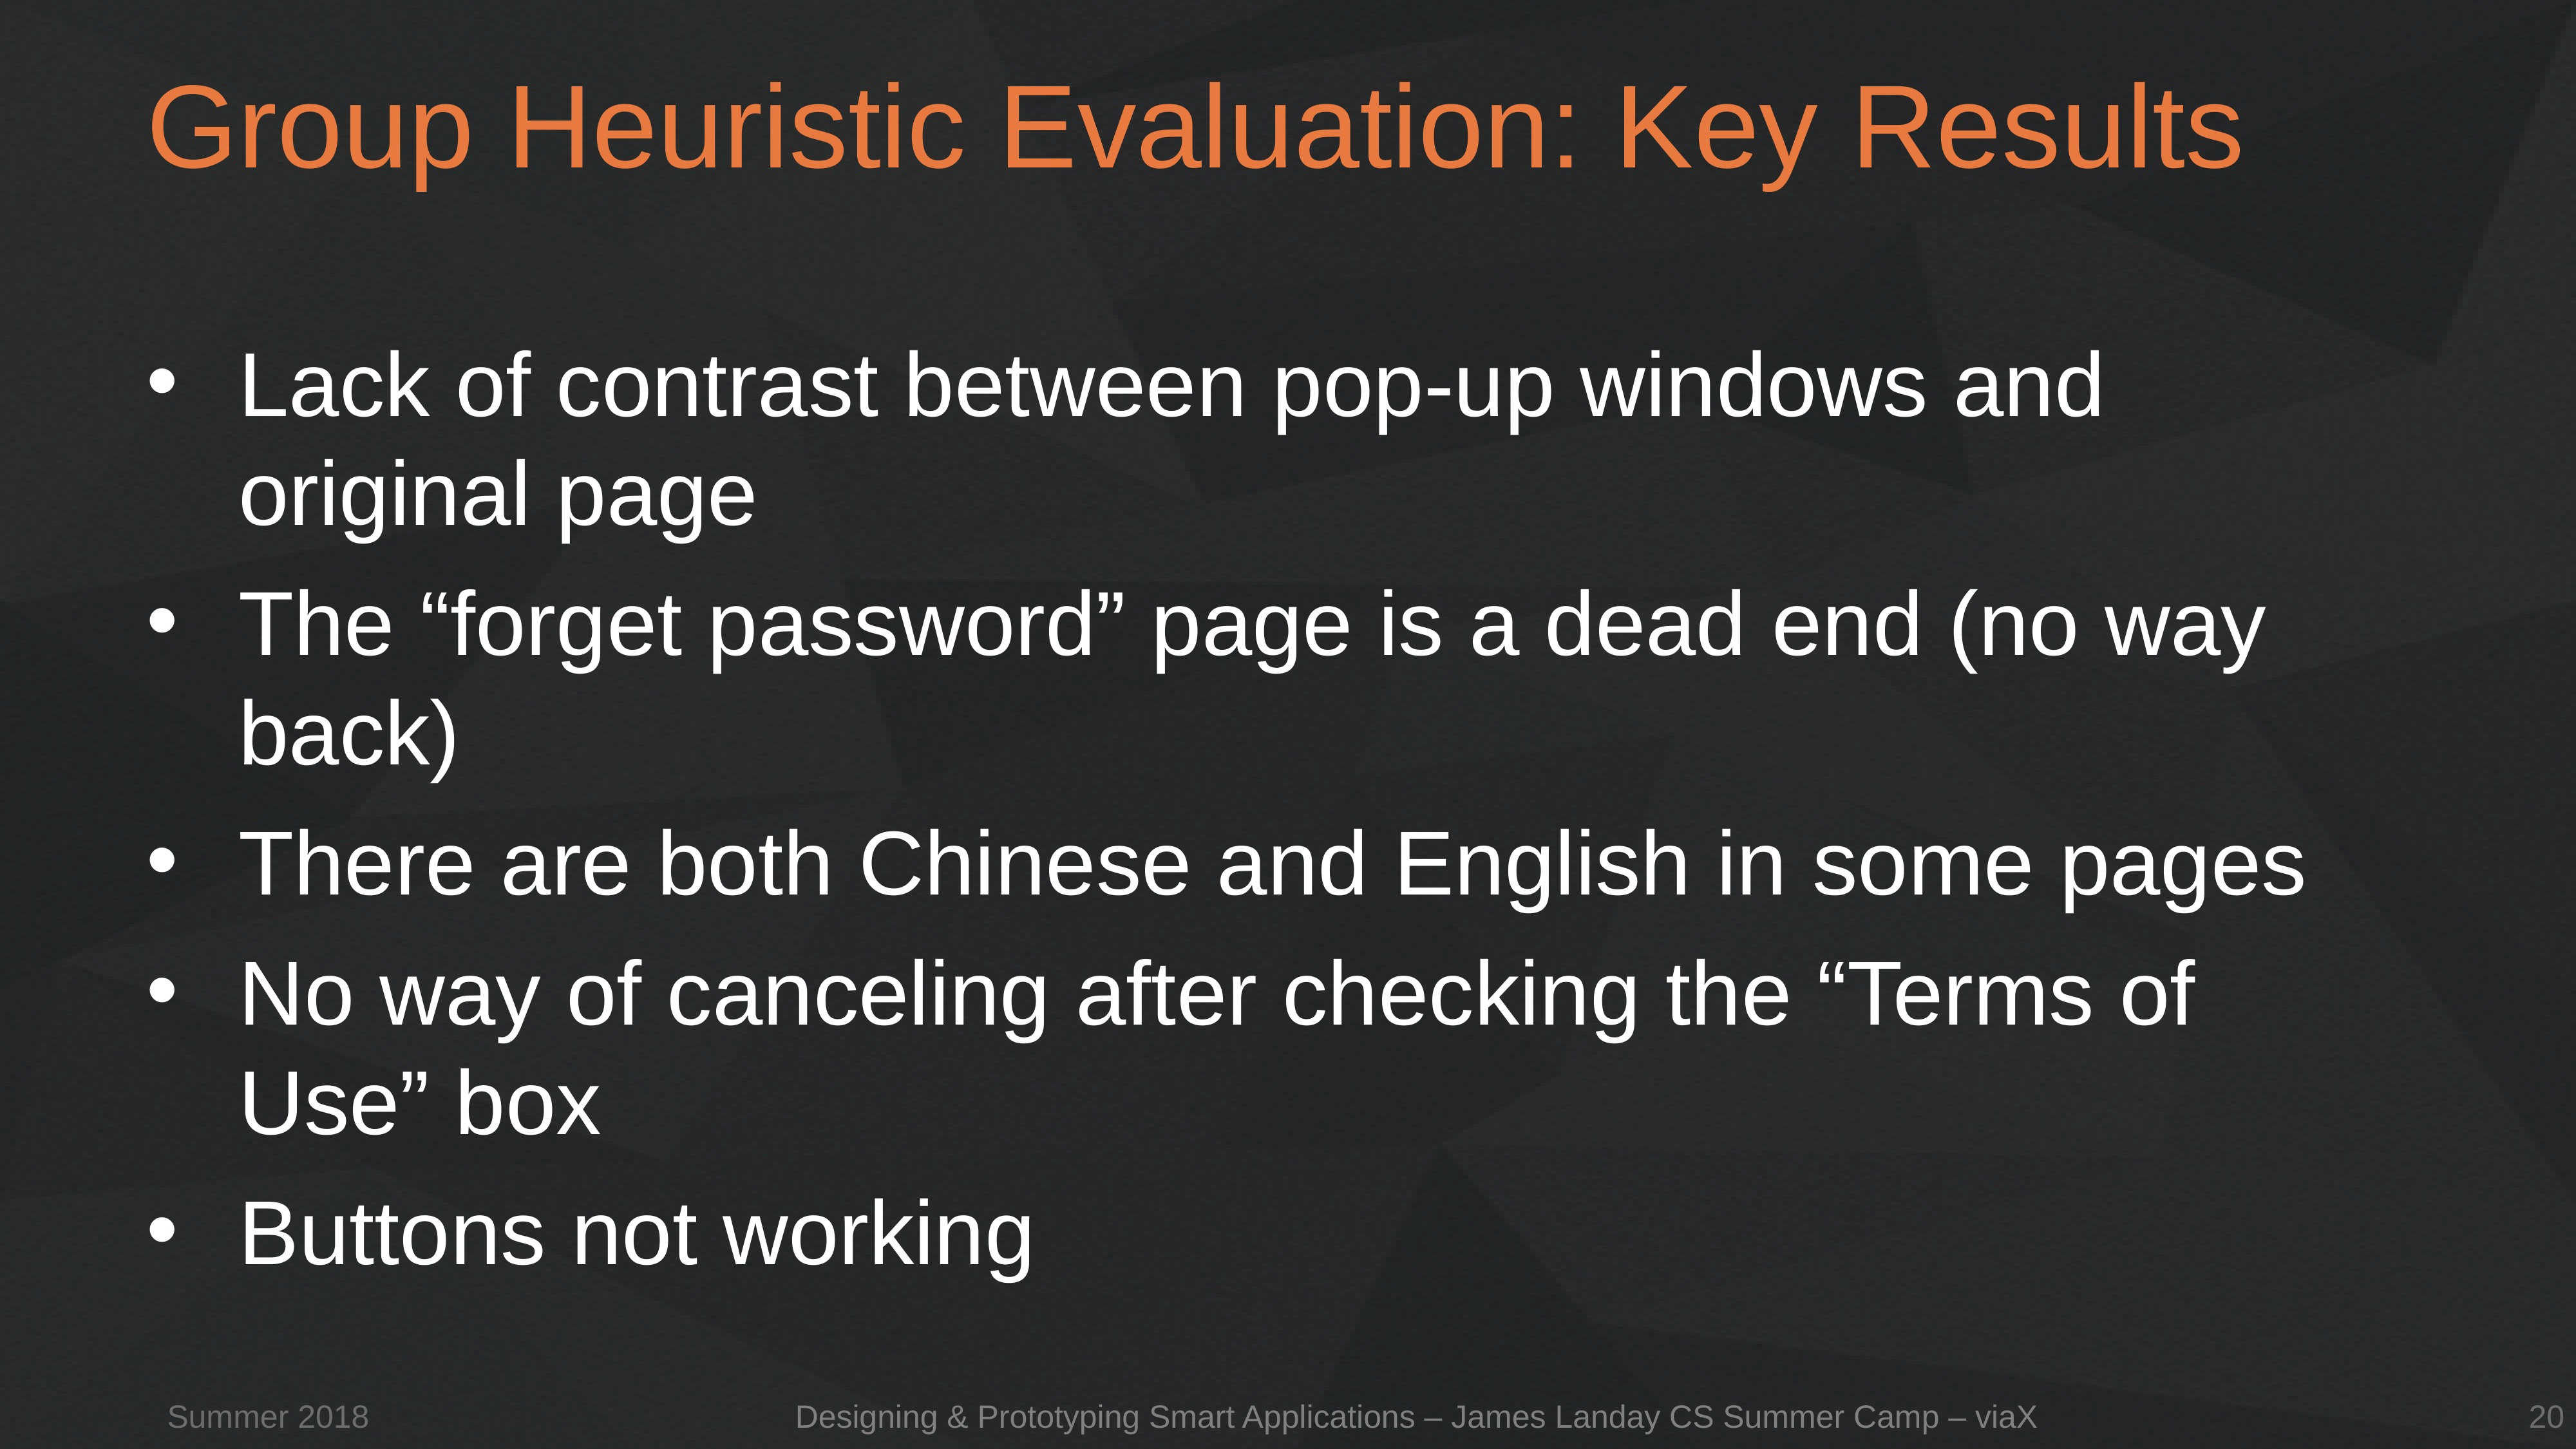

# Group Heuristic Evaluation: Key Results
Lack of contrast between pop-up windows and original page
The “forget password” page is a dead end (no way back)
There are both Chinese and English in some pages
No way of canceling after checking the “Terms of Use” box
Buttons not working
Summer 2018
Designing & Prototyping Smart Applications – James Landay CS Summer Camp – viaX
20